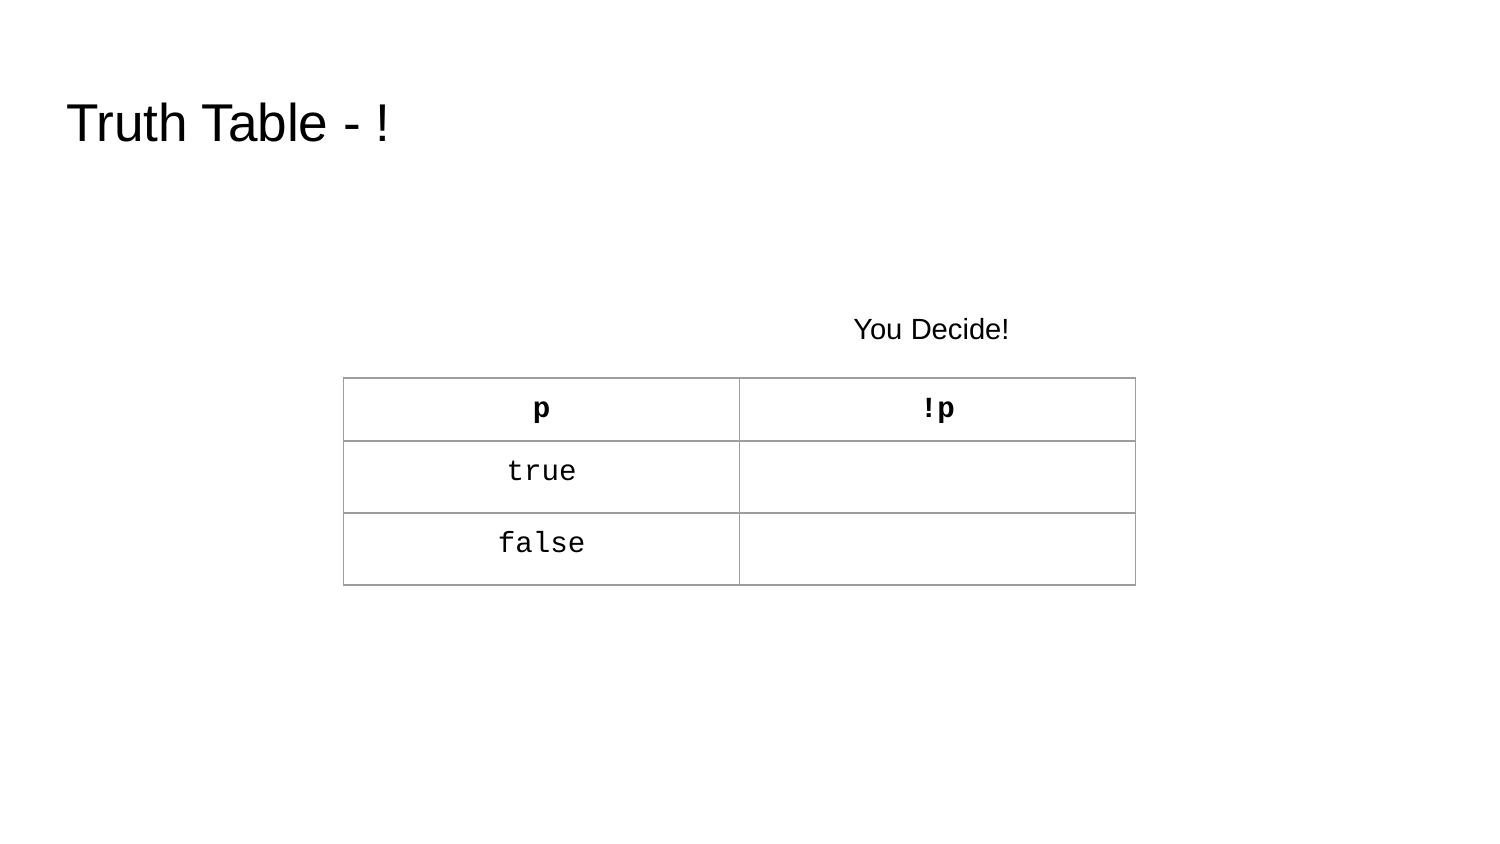

# Truth Table - !
You Decide!
| p | !p |
| --- | --- |
| true |  |
| false |  |